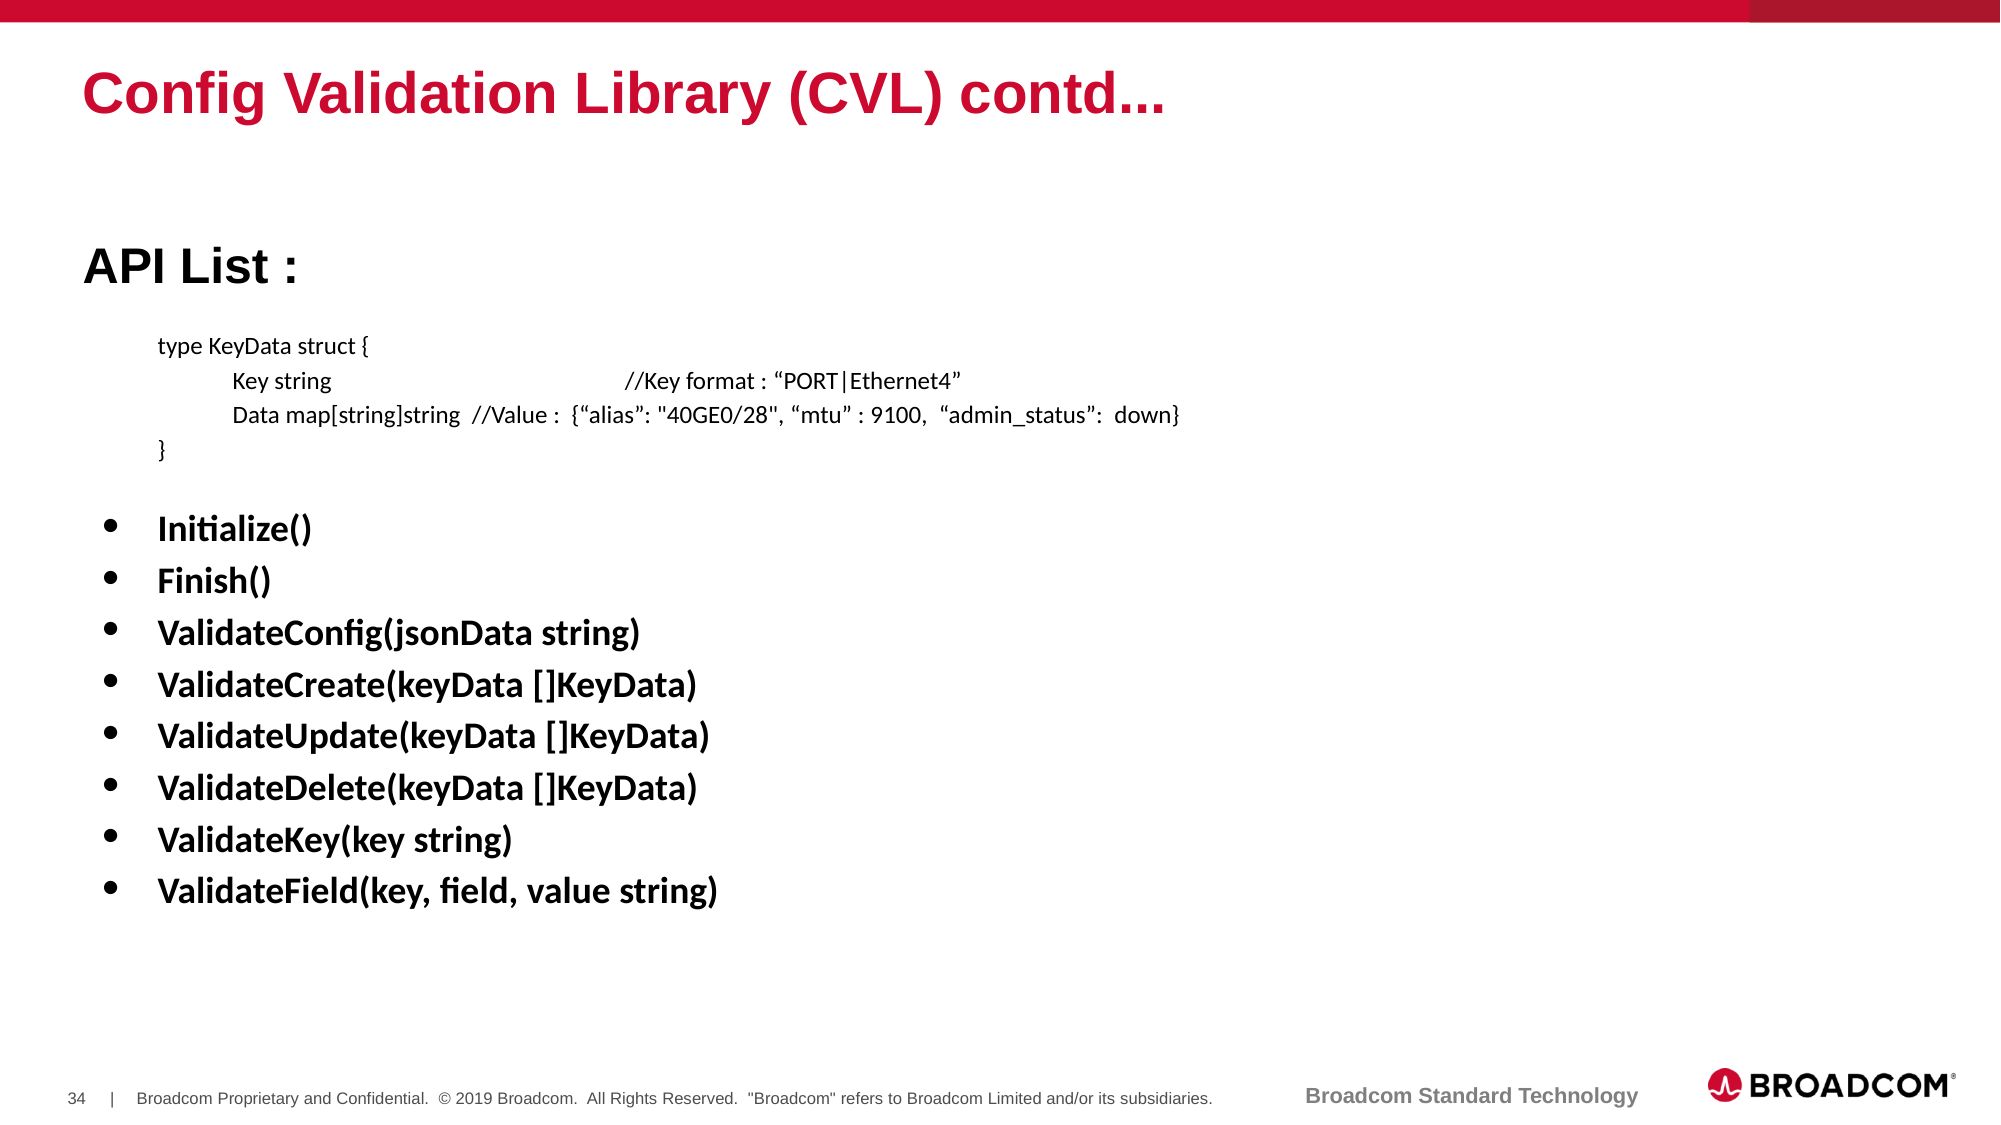

# Config Validation Library (CVL) contd...

API List :

type KeyData struct {
Key string      		   //Key format : “PORT|Ethernet4”
Data map[string]string  //Value :  {“alias”: "40GE0/28", “mtu” : 9100,  “admin_status”:  down}
}

Initialize()
Finish()
ValidateConfig(jsonData string)
ValidateCreate(keyData []KeyData)
ValidateUpdate(keyData []KeyData)
ValidateDelete(keyData []KeyData)
ValidateKey(key string)
ValidateField(key, field, value string)